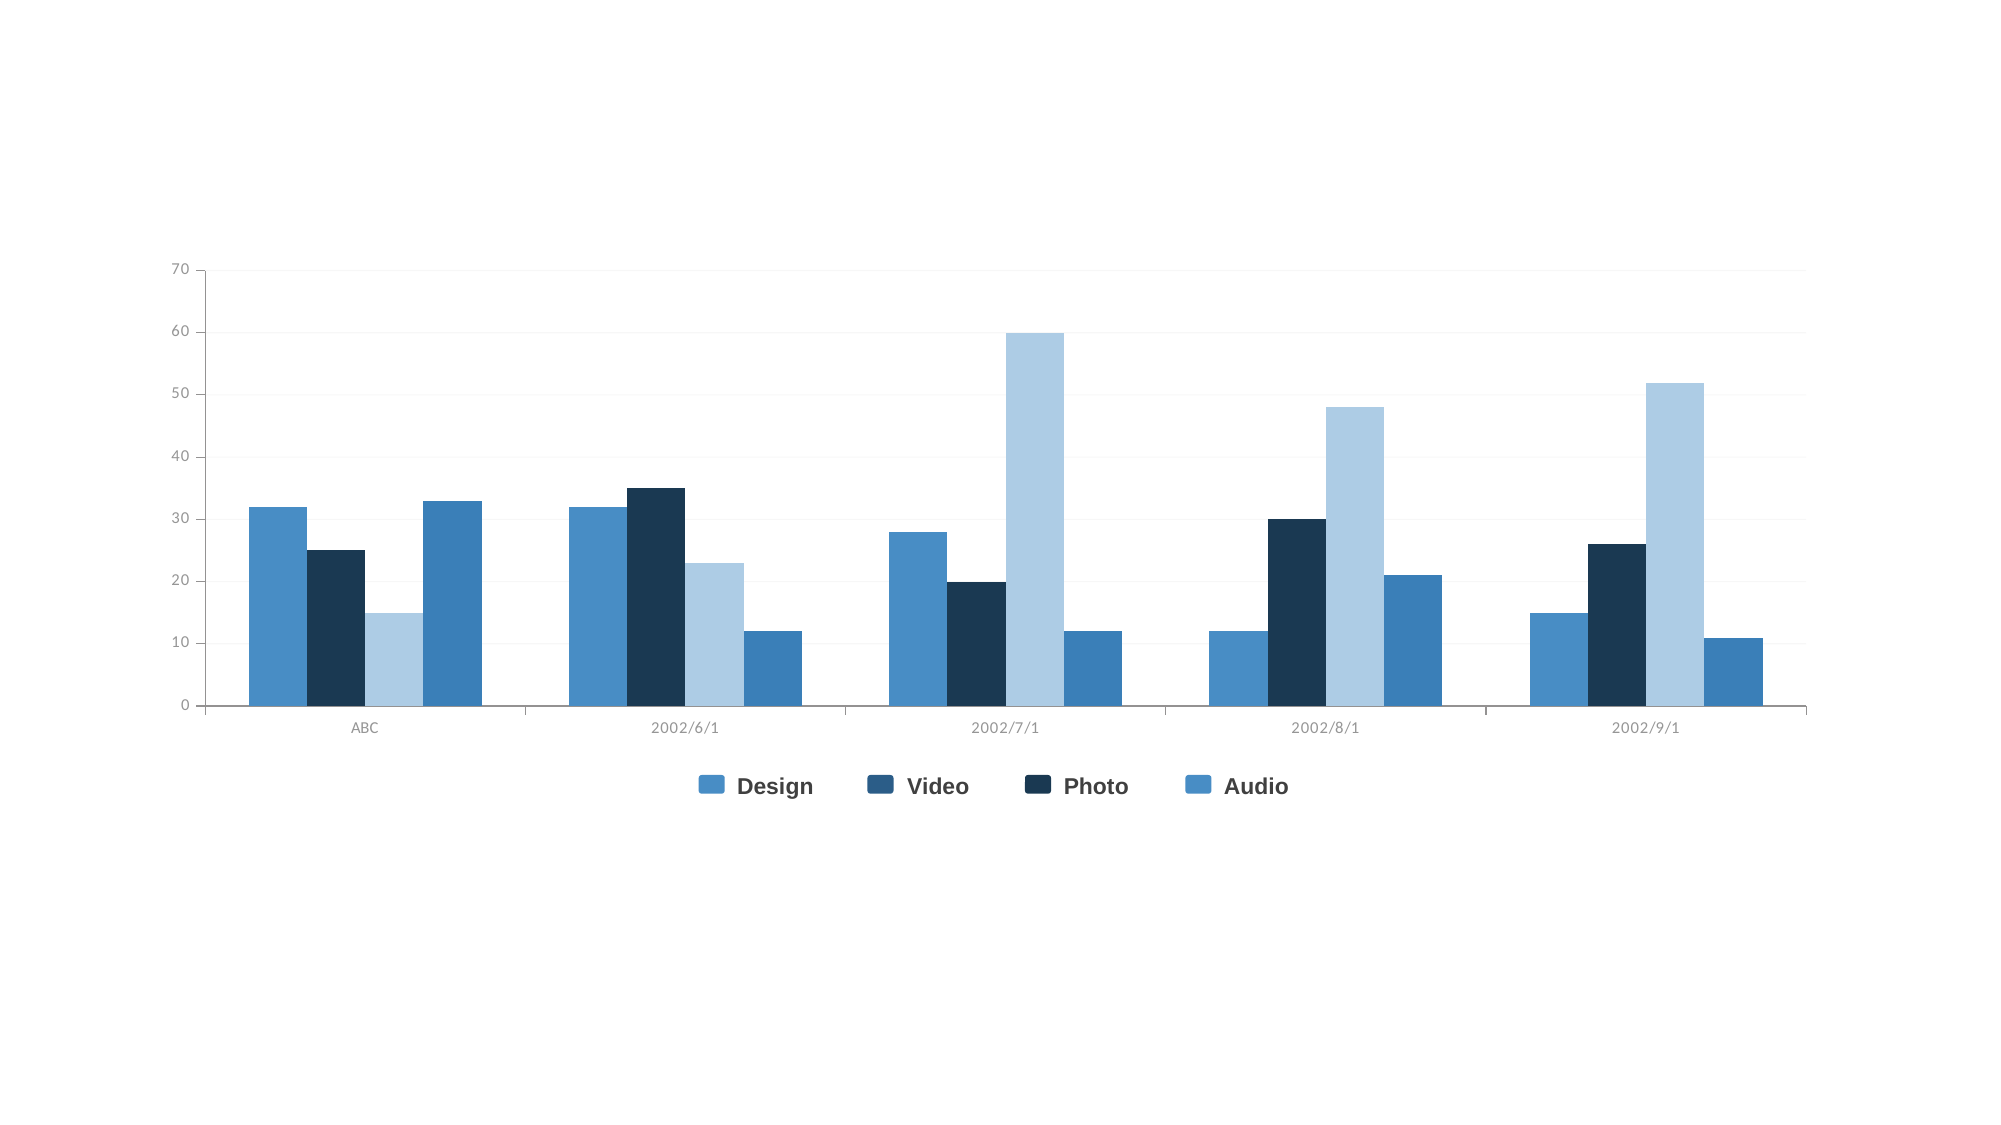

#

### Chart

| Category | Series 1 | Series 12 | Series 13 | Series 2 |
|---|---|---|---|---|
| ABC | 32.0 | 25.0 | 15.0 | 33.0 |
| 2002/6/1 | 32.0 | 35.0 | 23.0 | 12.0 |
| 2002/7/1 | 28.0 | 20.0 | 60.0 | 12.0 |
| 2002/8/1 | 12.0 | 30.0 | 48.0 | 21.0 |
| 2002/9/1 | 15.0 | 26.0 | 52.0 | 11.0 |
Design

Video

Photo

Audio